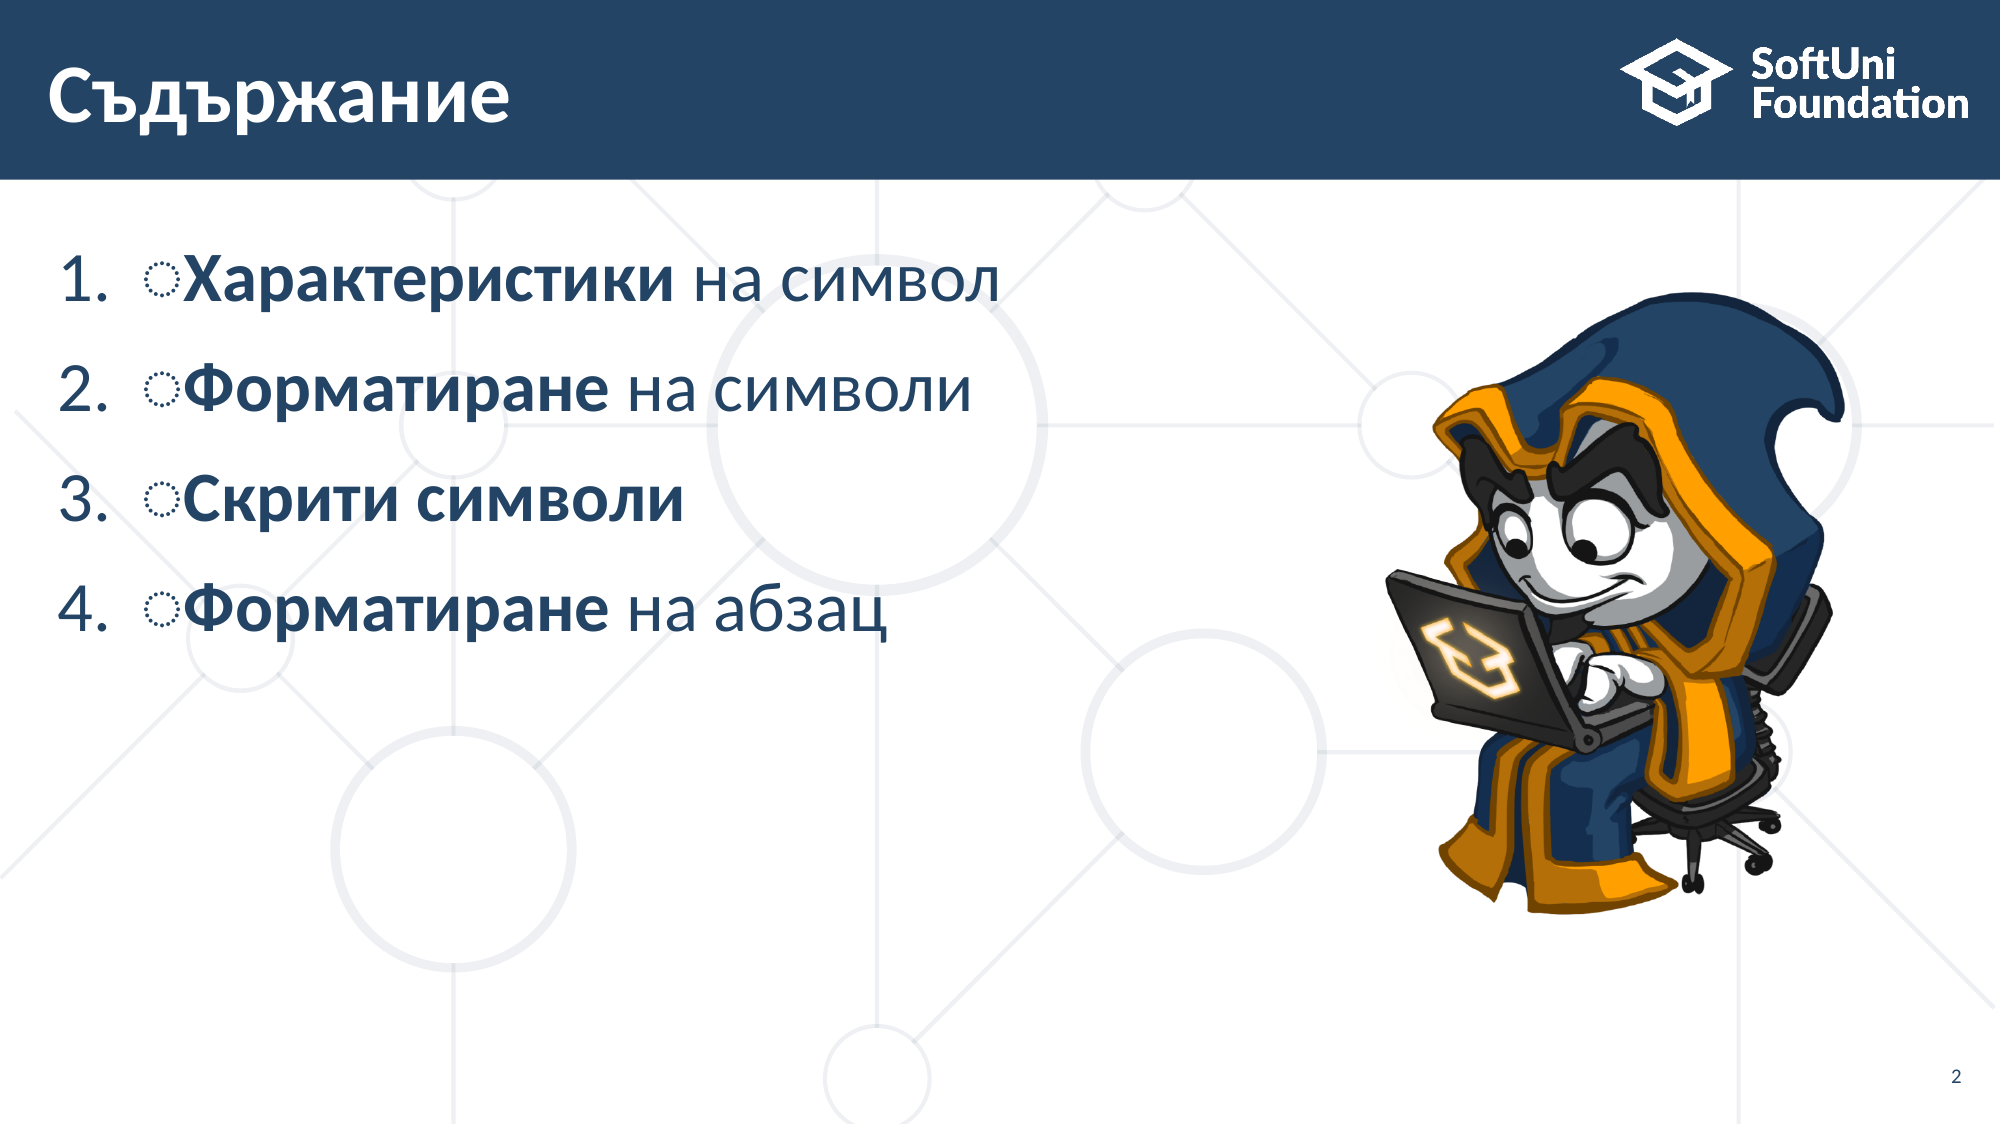

# Съдържание
͏Характеристики на символ
͏Форматиране на символи
͏Скрити символи
͏Форматиране на абзац

2